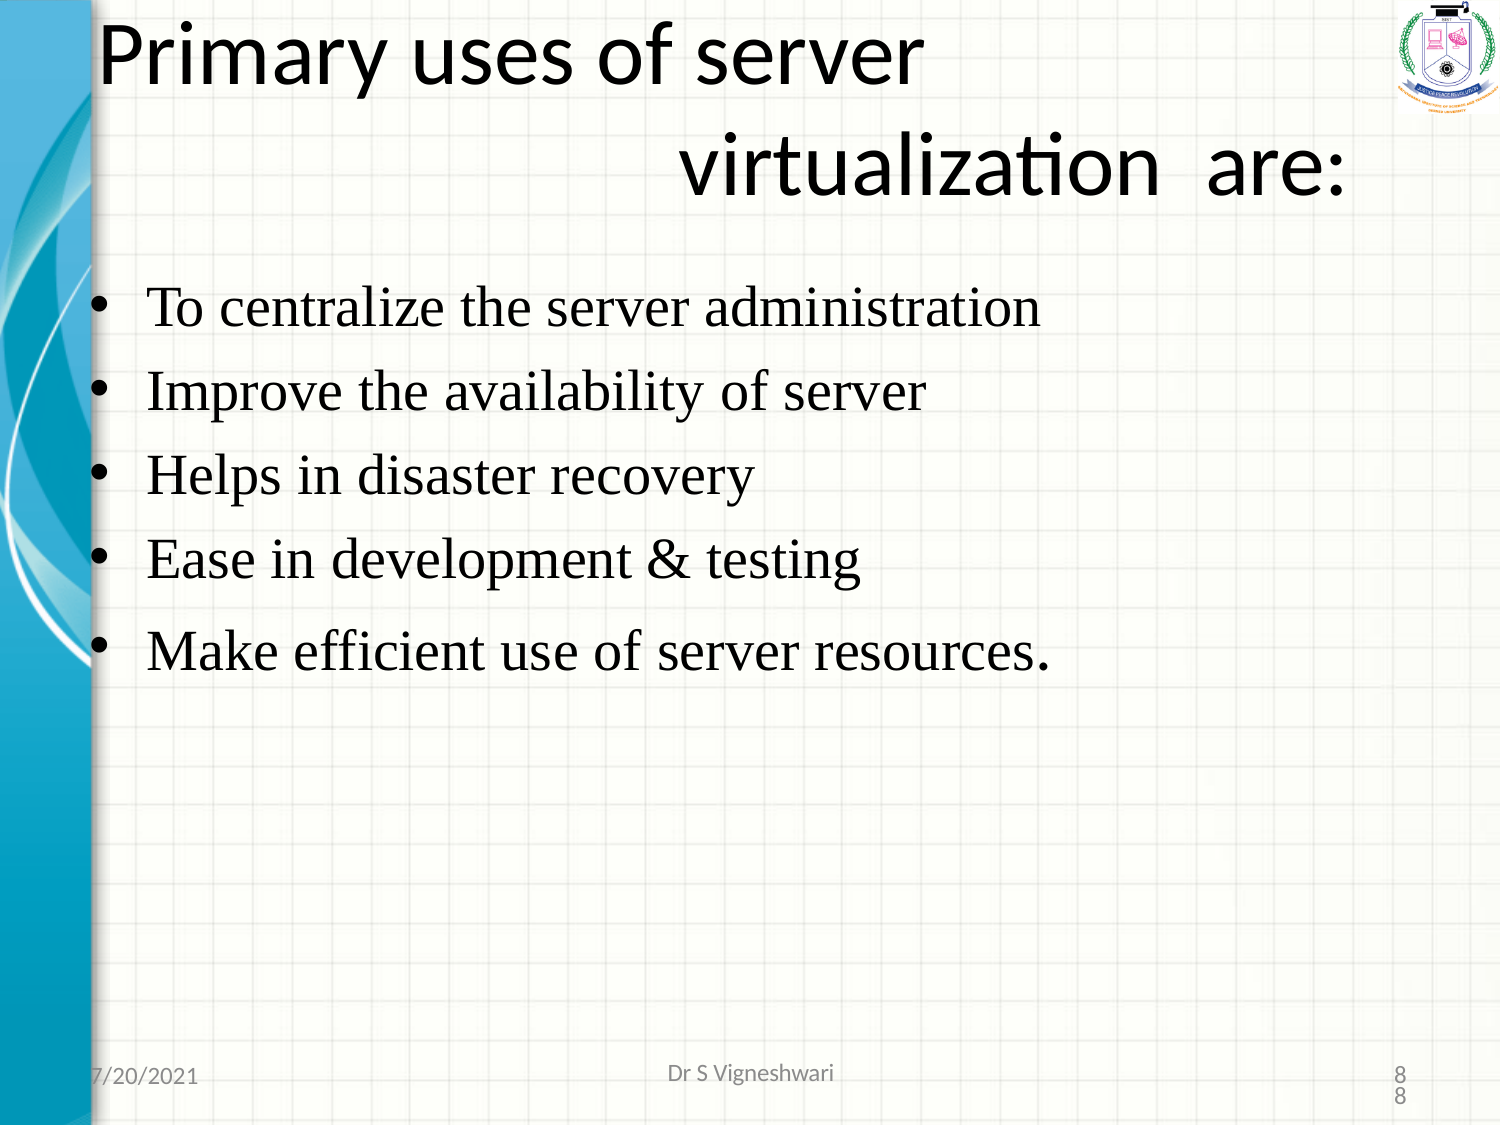

# Primary uses of server virtualization  are:
To centralize the server administration
Improve the availability of server
Helps in disaster recovery
Ease in development & testing
Make efficient use of server resources.
7/20/2021
Dr S Vigneshwari
88